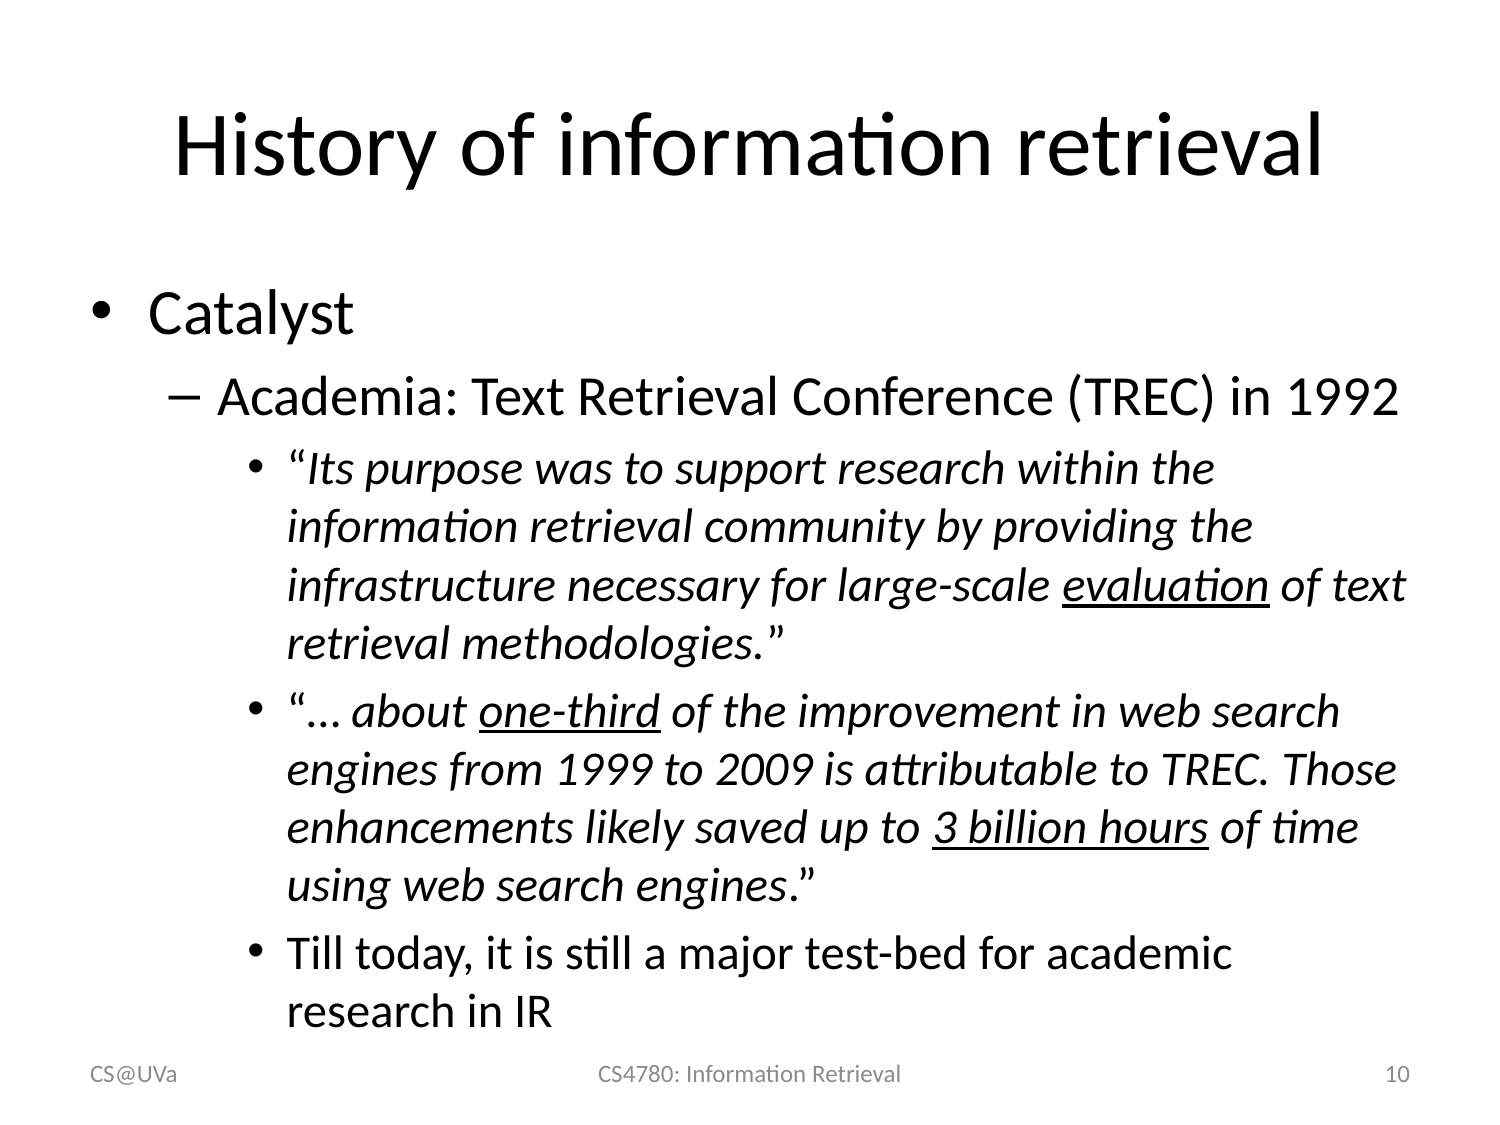

# History of information retrieval
Catalyst
Academia: Text Retrieval Conference (TREC) in 1992
“Its purpose was to support research within the information retrieval community by providing the infrastructure necessary for large-scale evaluation of text retrieval methodologies.”
“… about one-third of the improvement in web search engines from 1999 to 2009 is attributable to TREC. Those enhancements likely saved up to 3 billion hours of time using web search engines.”
Till today, it is still a major test-bed for academic research in IR
CS@UVa
CS4780: Information Retrieval
10